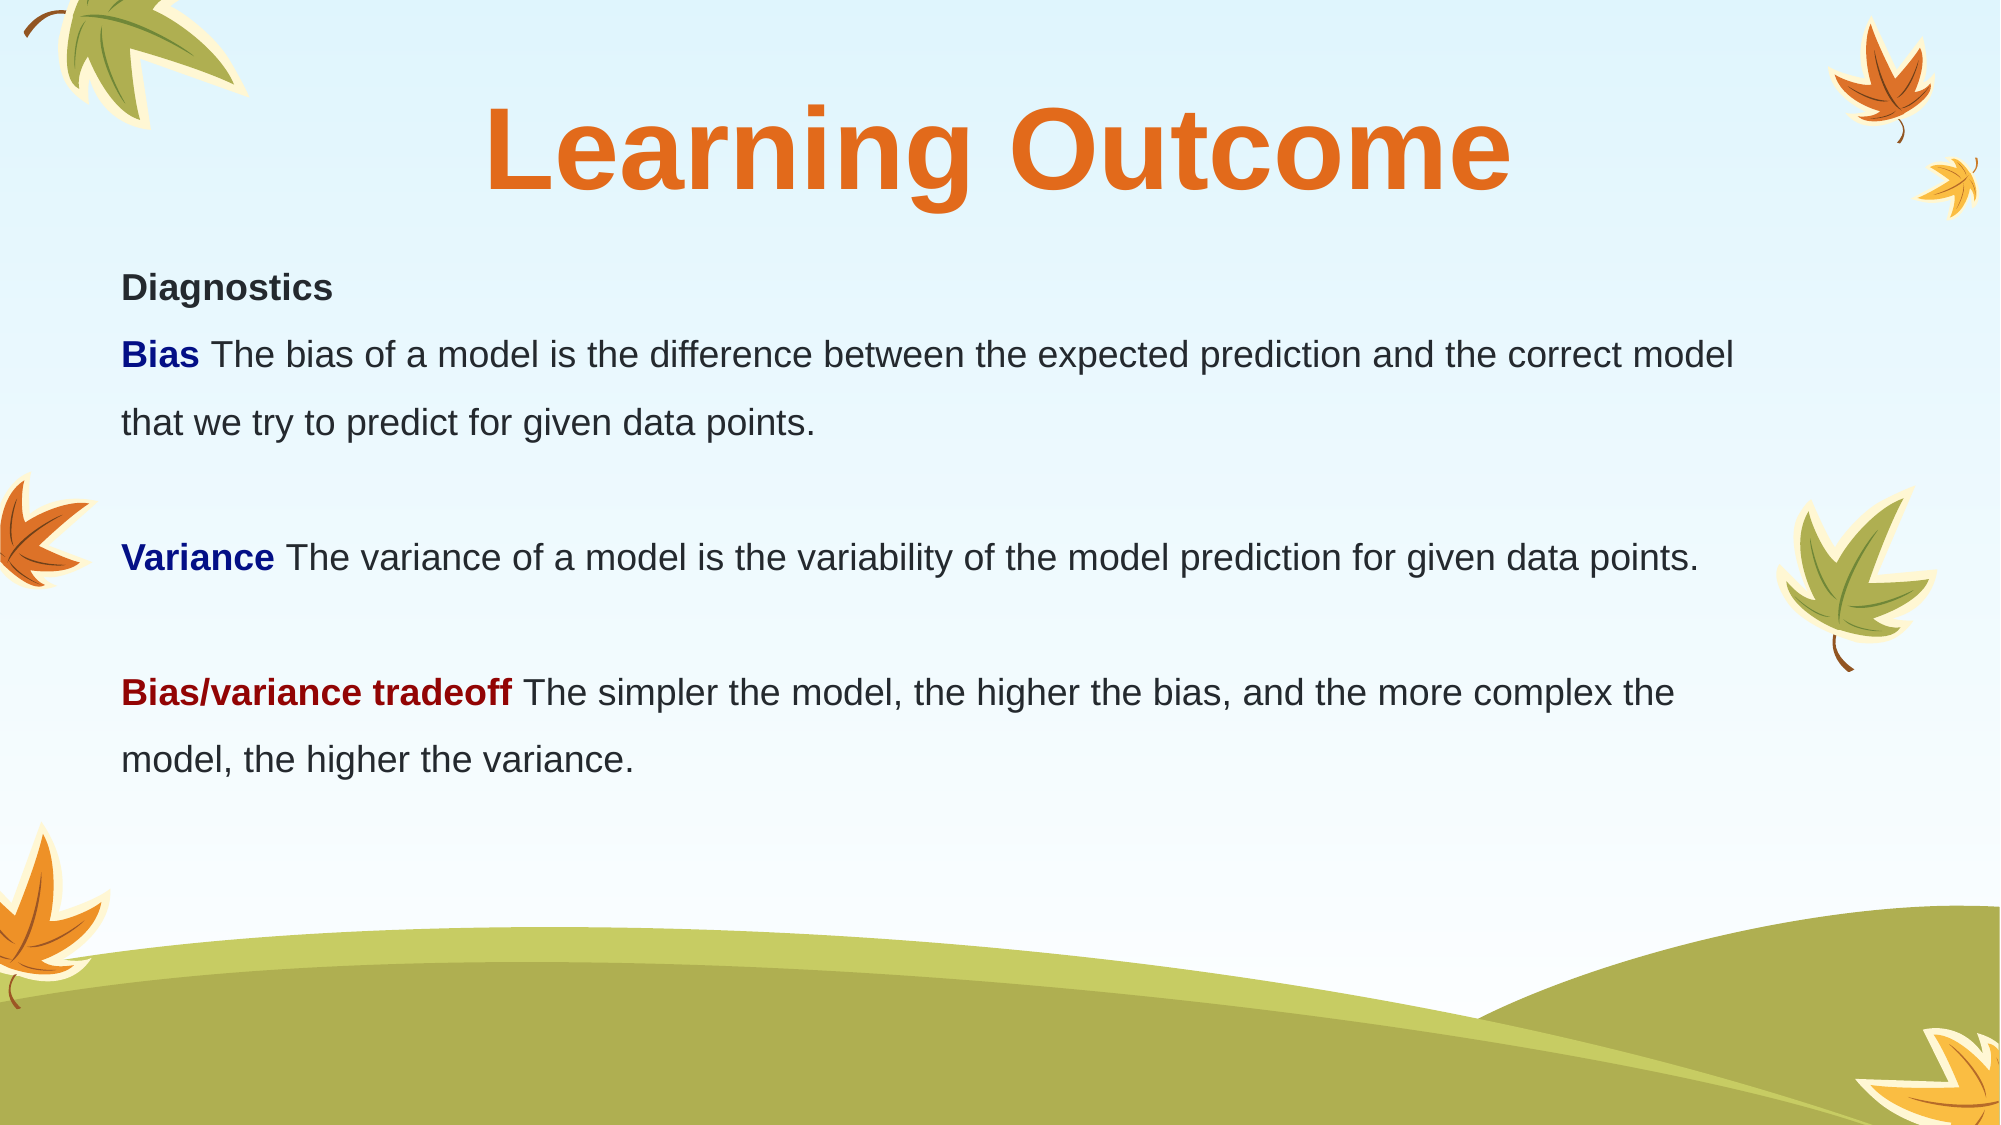

# Learning Outcome
Diagnostics
Bias The bias of a model is the difference between the expected prediction and the correct model that we try to predict for given data points.
Variance The variance of a model is the variability of the model prediction for given data points.
Bias/variance tradeoff The simpler the model, the higher the bias, and the more complex the model, the higher the variance.